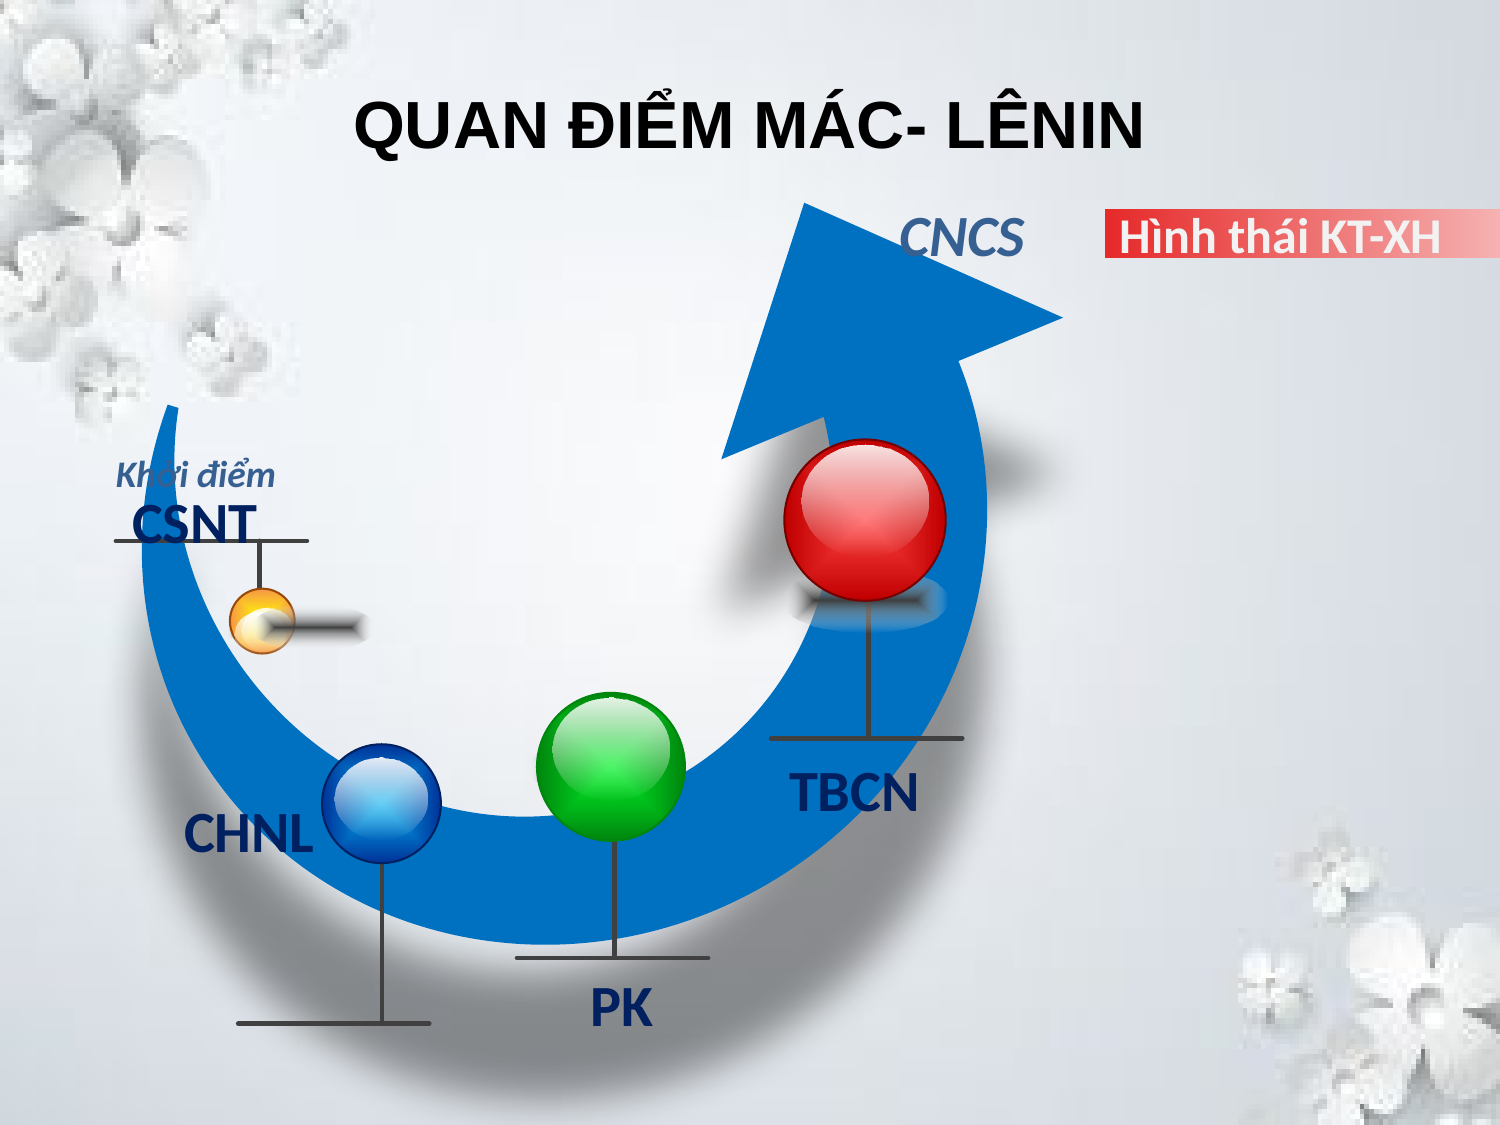

# QUAN ĐIỂM MÁC- LÊNIN

CNCS

Khởi điểm
CSNT

TBCN
CHNL
PK
Hình thái KT-XH